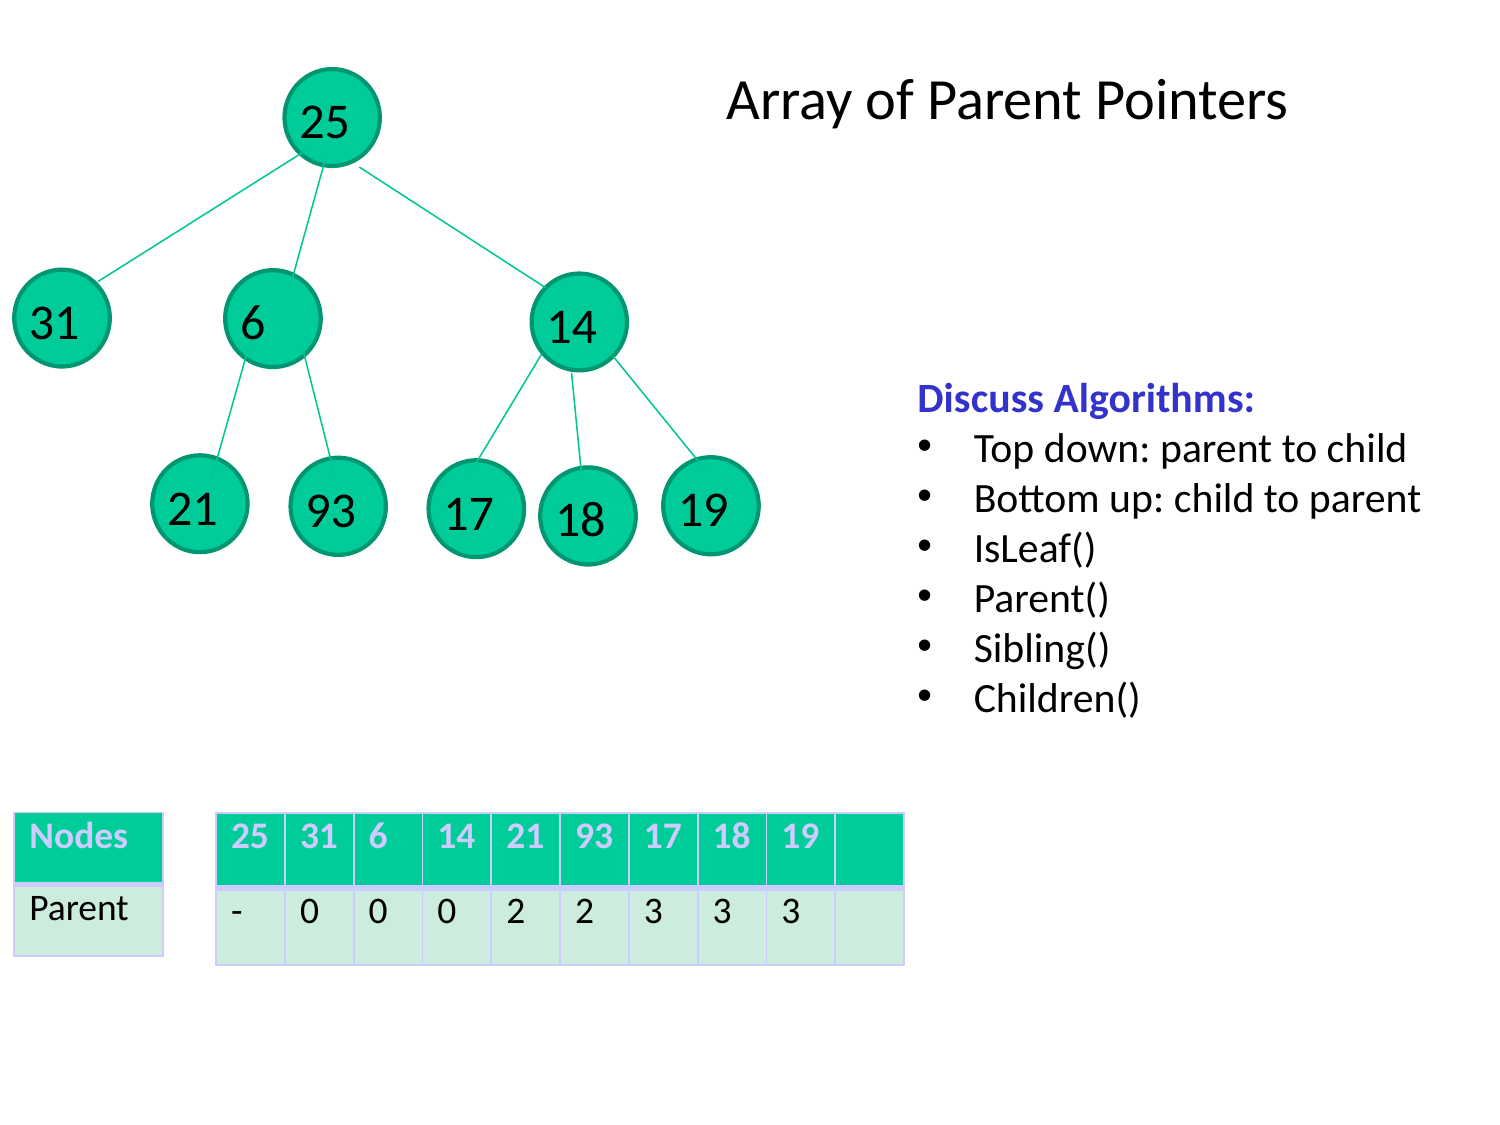

Array of Parent Pointers

25

31

6

14

21

19

93

17

18
Discuss Algorithms:
Top down: parent to child
Bottom up: child to parent
IsLeaf()
Parent()
Sibling()
Children()
| Nodes |
| --- |
| Parent |
| 25 | 31 | 6 | 14 | 21 | 93 | 17 | 18 | 19 |  |
| --- | --- | --- | --- | --- | --- | --- | --- | --- | --- |
| - | 0 | 0 | 0 | 2 | 2 | 3 | 3 | 3 |  |